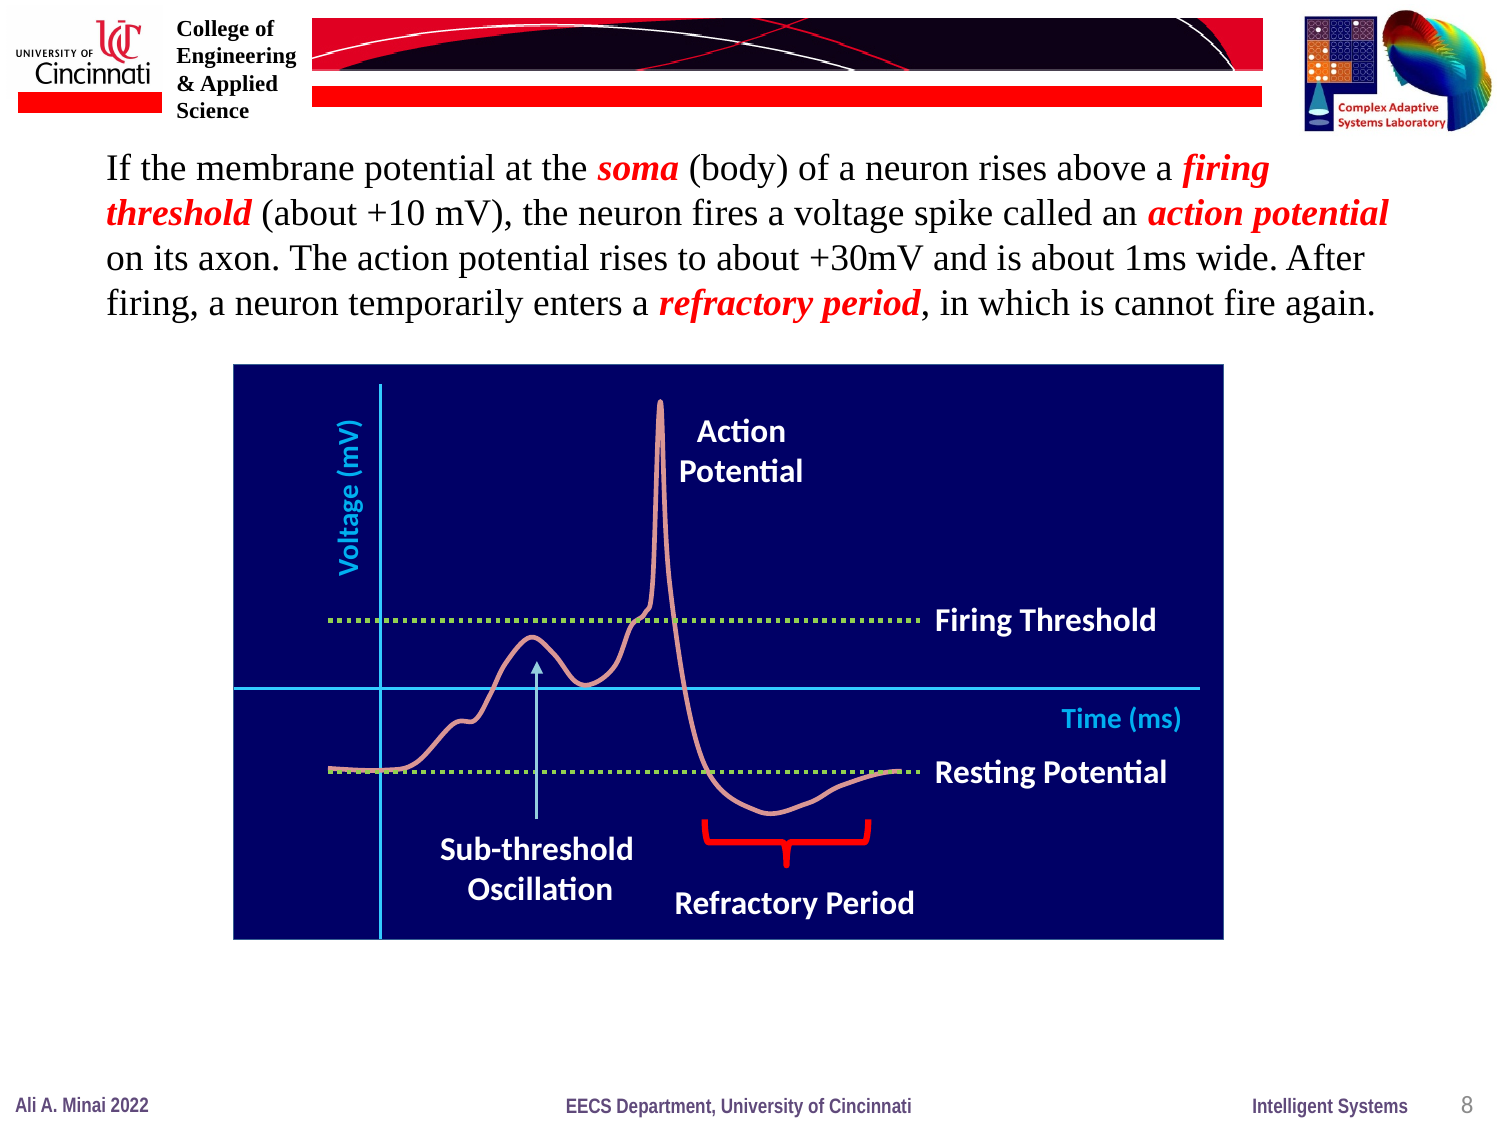

If the membrane potential at the soma (body) of a neuron rises above a firing threshold (about +10 mV), the neuron fires a voltage spike called an action potential on its axon. The action potential rises to about +30mV and is about 1ms wide. After firing, a neuron temporarily enters a refractory period, in which is cannot fire again.

Action
Potential

Firing Threshold
Resting Potential
Sub-threshold
 Oscillation
Refractory Period
Voltage (mV)
Time (ms)